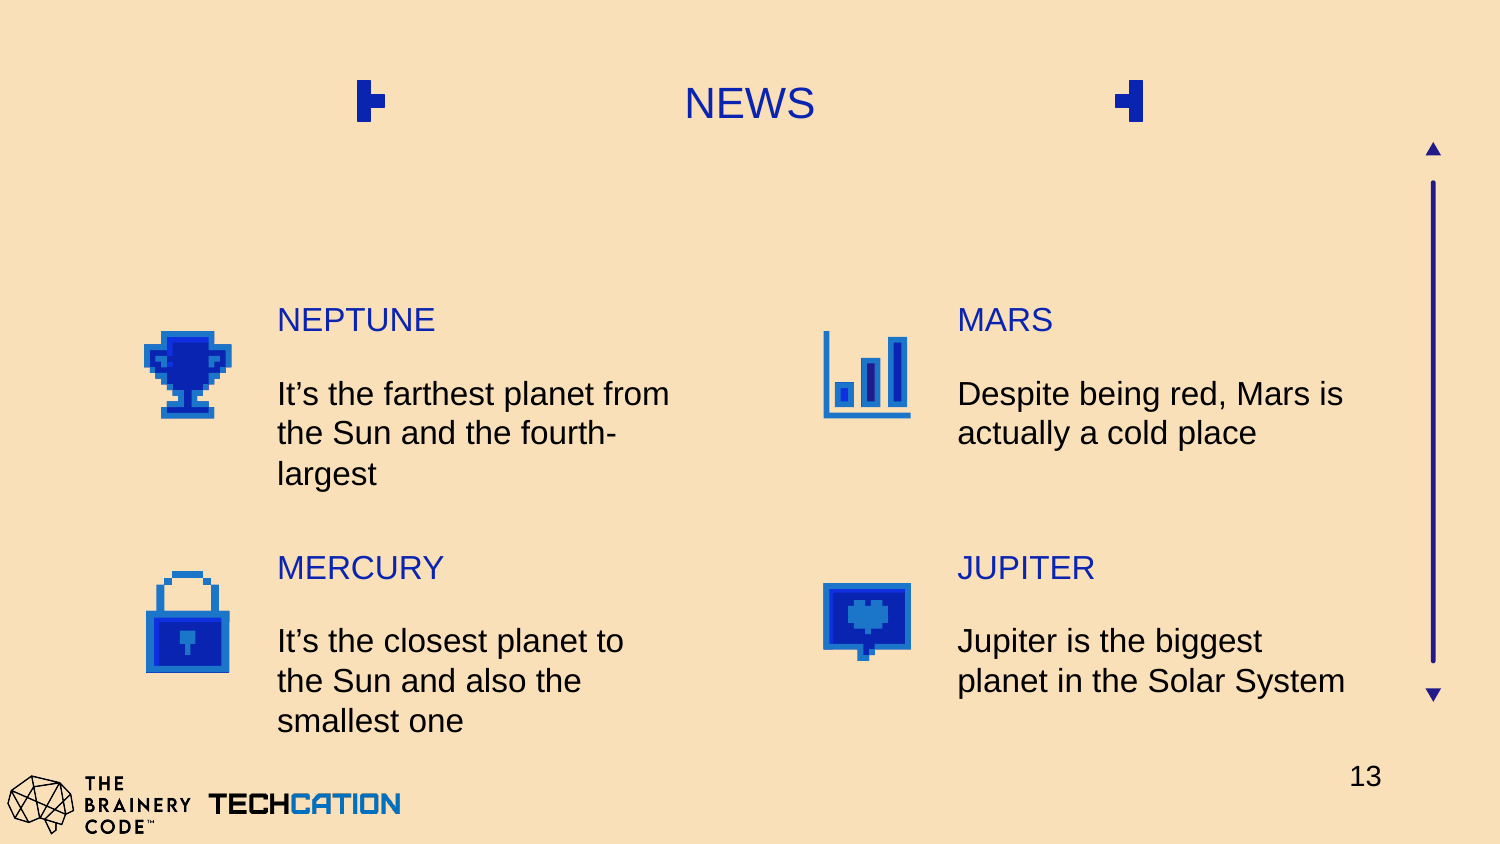

# NEWS

NEPTUNE
MARS

It’s the farthest planet from the Sun and the fourth-largest
Despite being red, Mars is actually a cold place
MERCURY
JUPITER

It’s the closest planet to the Sun and also the smallest one
Jupiter is the biggest planet in the Solar System